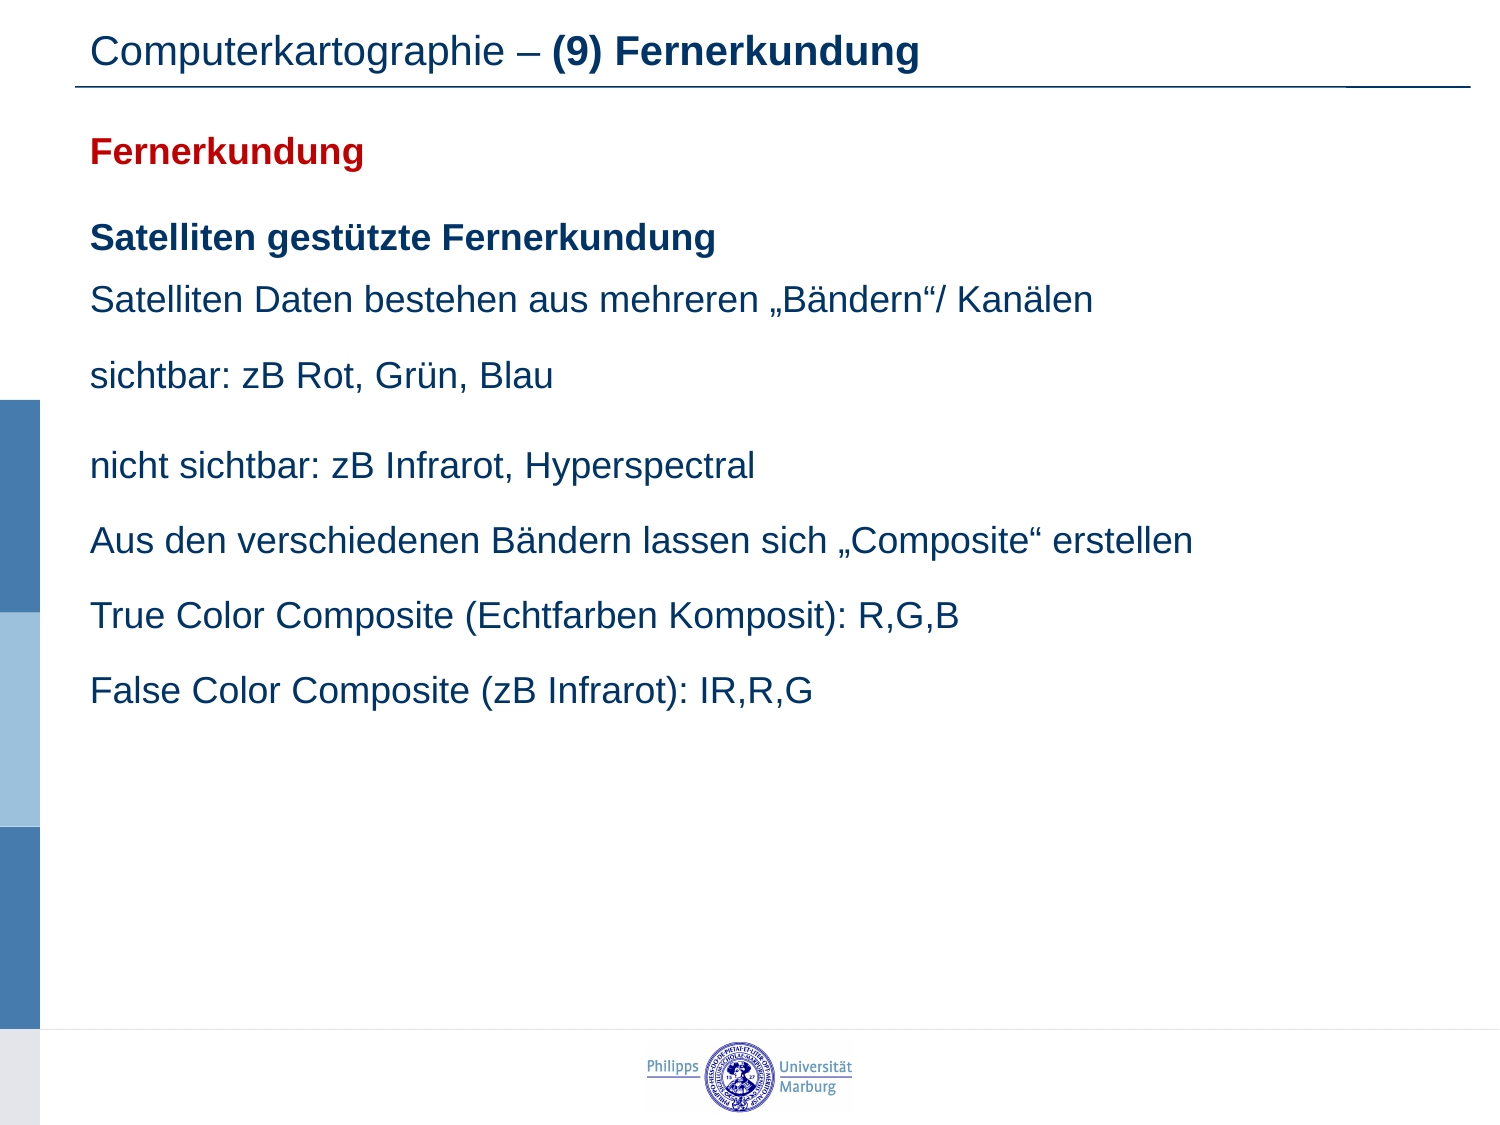

Computerkartographie – (9) Fernerkundung

Fernerkundung
Satelliten gestützte Fernerkundung
Satelliten Daten bestehen aus mehreren „Bändern“/ Kanälen
sichtbar: zB Rot, Grün, Blau
nicht sichtbar: zB Infrarot, Hyperspectral
Aus den verschiedenen Bändern lassen sich „Composite“ erstellen
True Color Composite (Echtfarben Komposit): R,G,B
False Color Composite (zB Infrarot): IR,R,G